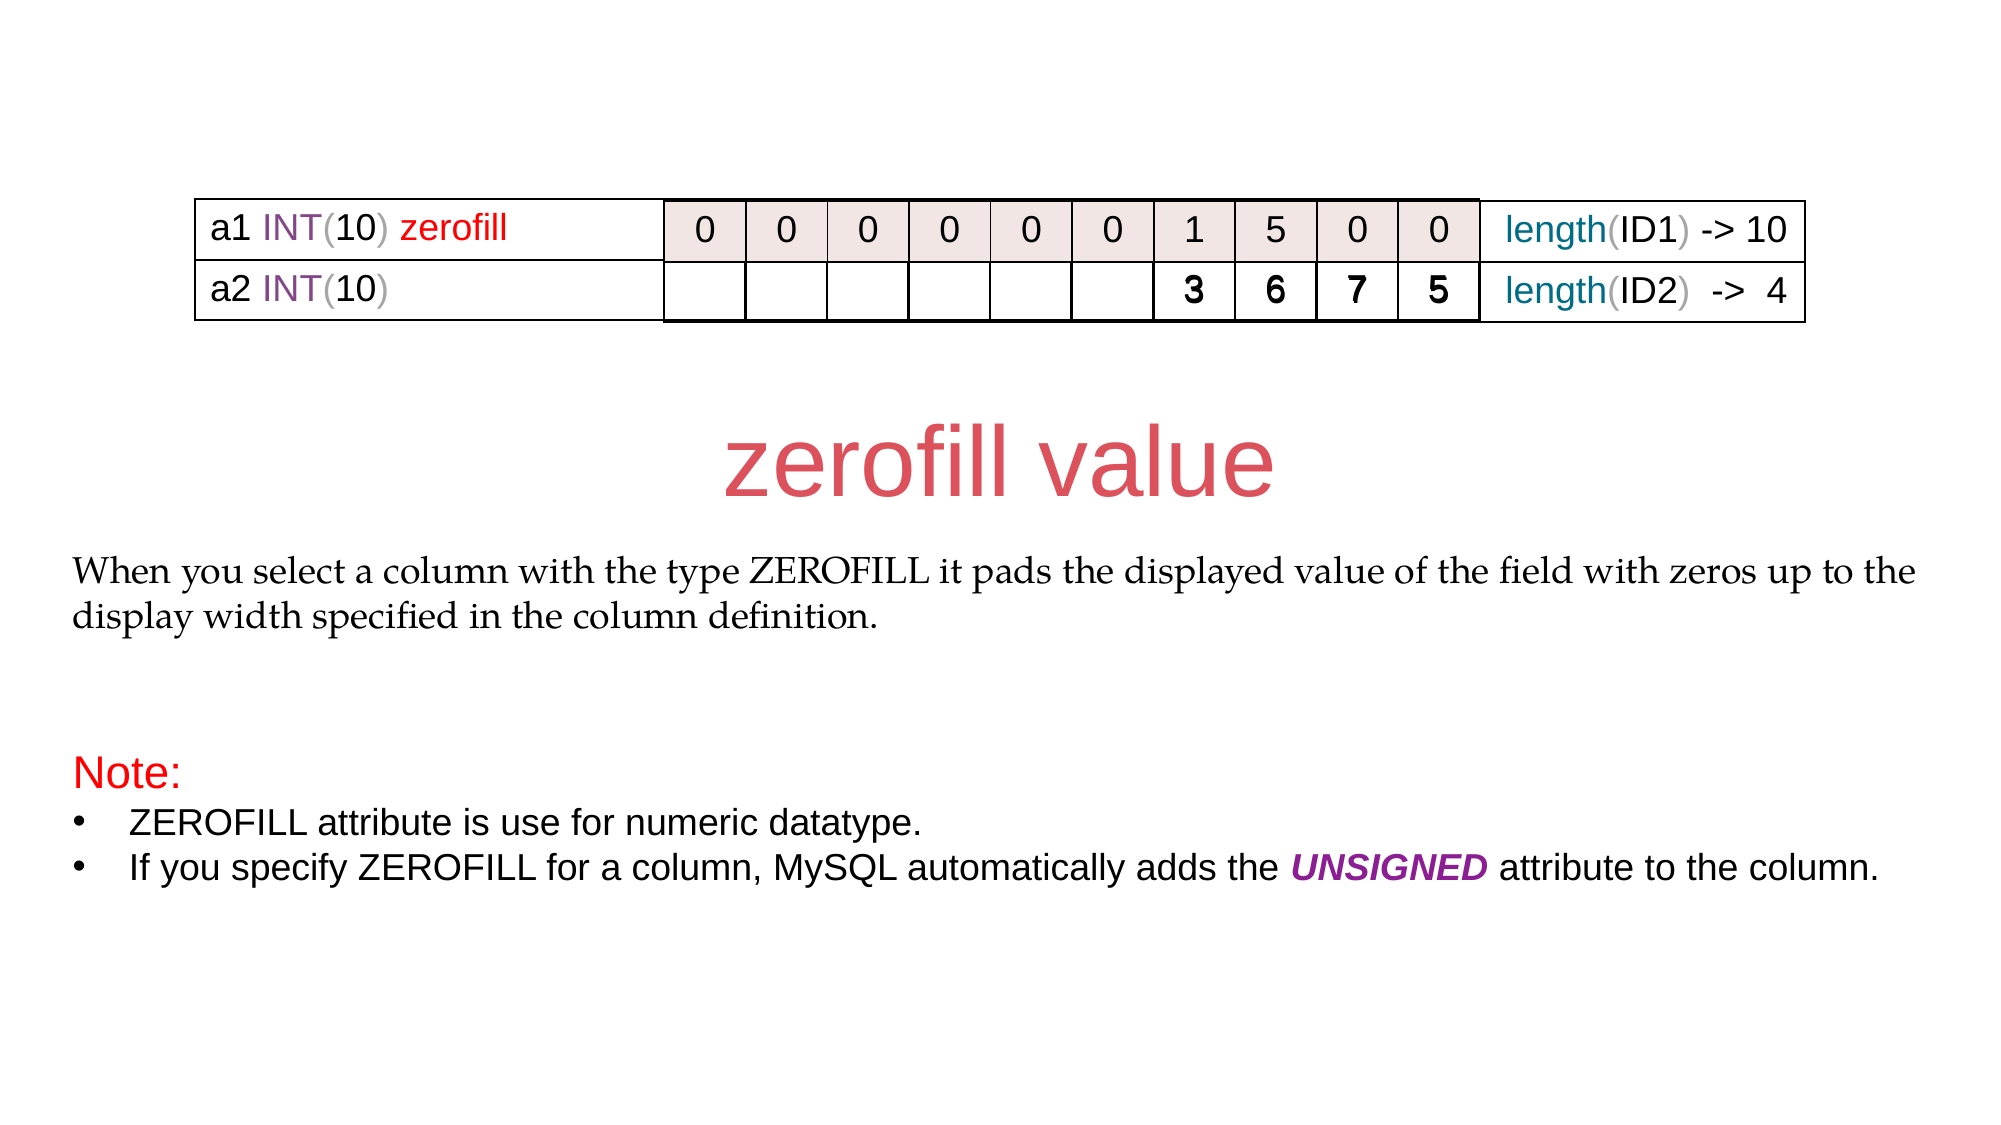

| a1 INT(10) zerofill |  |  |  |  |  |  | 1 | 5 | 0 | 0 |
| --- | --- | --- | --- | --- | --- | --- | --- | --- | --- | --- |
| a2 INT(10) |  |  |  |  |  |  | 3 | 6 | 7 | 5 |
| 0 | 0 | 0 | 0 | 0 | 0 | 1 | 5 | 0 | 0 | length(ID1) -> 10 |
| --- | --- | --- | --- | --- | --- | --- | --- | --- | --- | --- |
|  |  |  |  |  |  | 3 | 6 | 7 | 5 | length(ID2) -> 4 |
zerofill value
When you select a column with the type ZEROFILL it pads the displayed value of the field with zeros up to the display width specified in the column definition.
Note:
ZEROFILL attribute is use for numeric datatype.
If you specify ZEROFILL for a column, MySQL automatically adds the UNSIGNED attribute to the column.